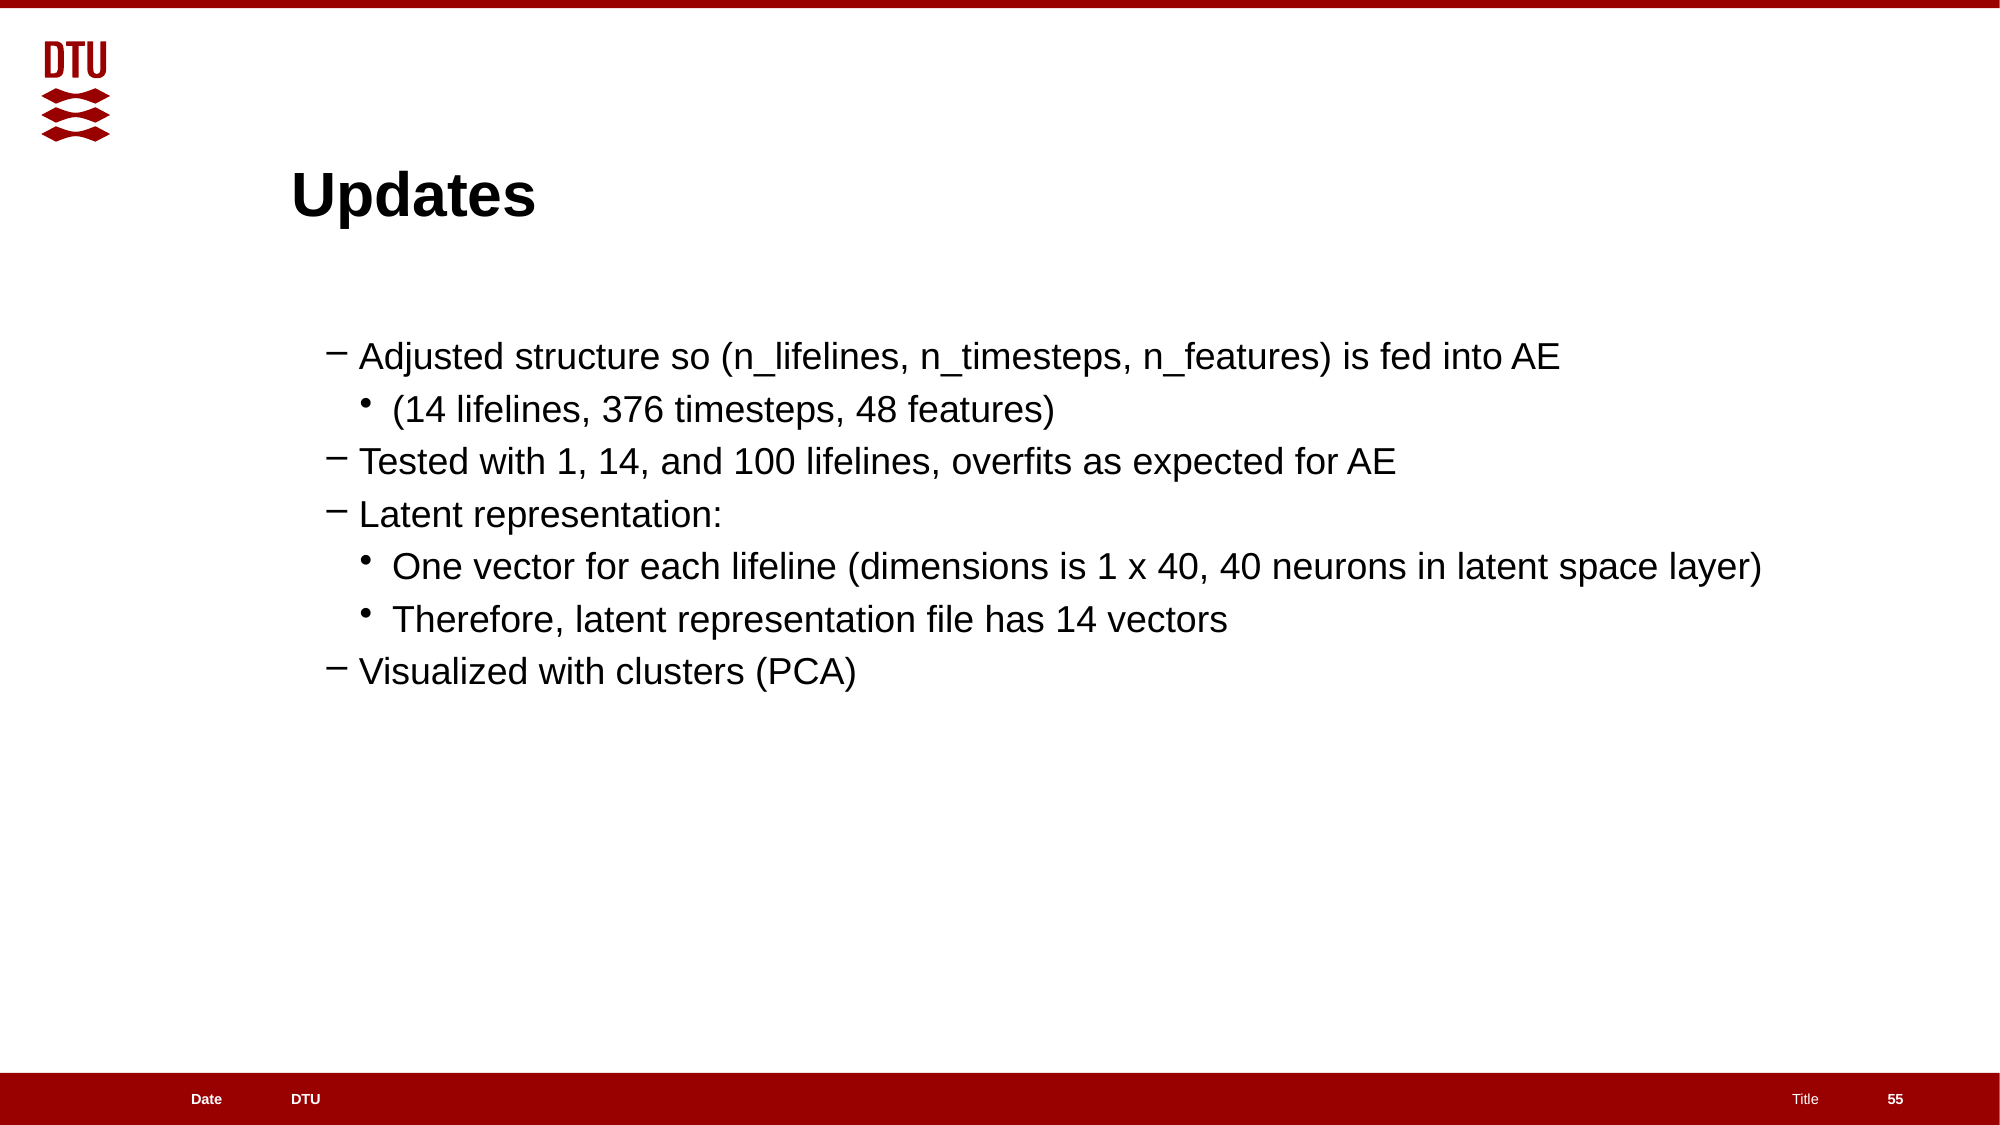

# Updates

Adjusted structure so (n_lifelines, n_timesteps, n_features) is fed into AE
(14 lifelines, 376 timesteps, 48 features)
Tested with 1, 14, and 100 lifelines, overfits as expected for AE
Latent representation:
One vector for each lifeline (dimensions is 1 x 40, 40 neurons in latent space layer)
Therefore, latent representation file has 14 vectors
Visualized with clusters (PCA)

55